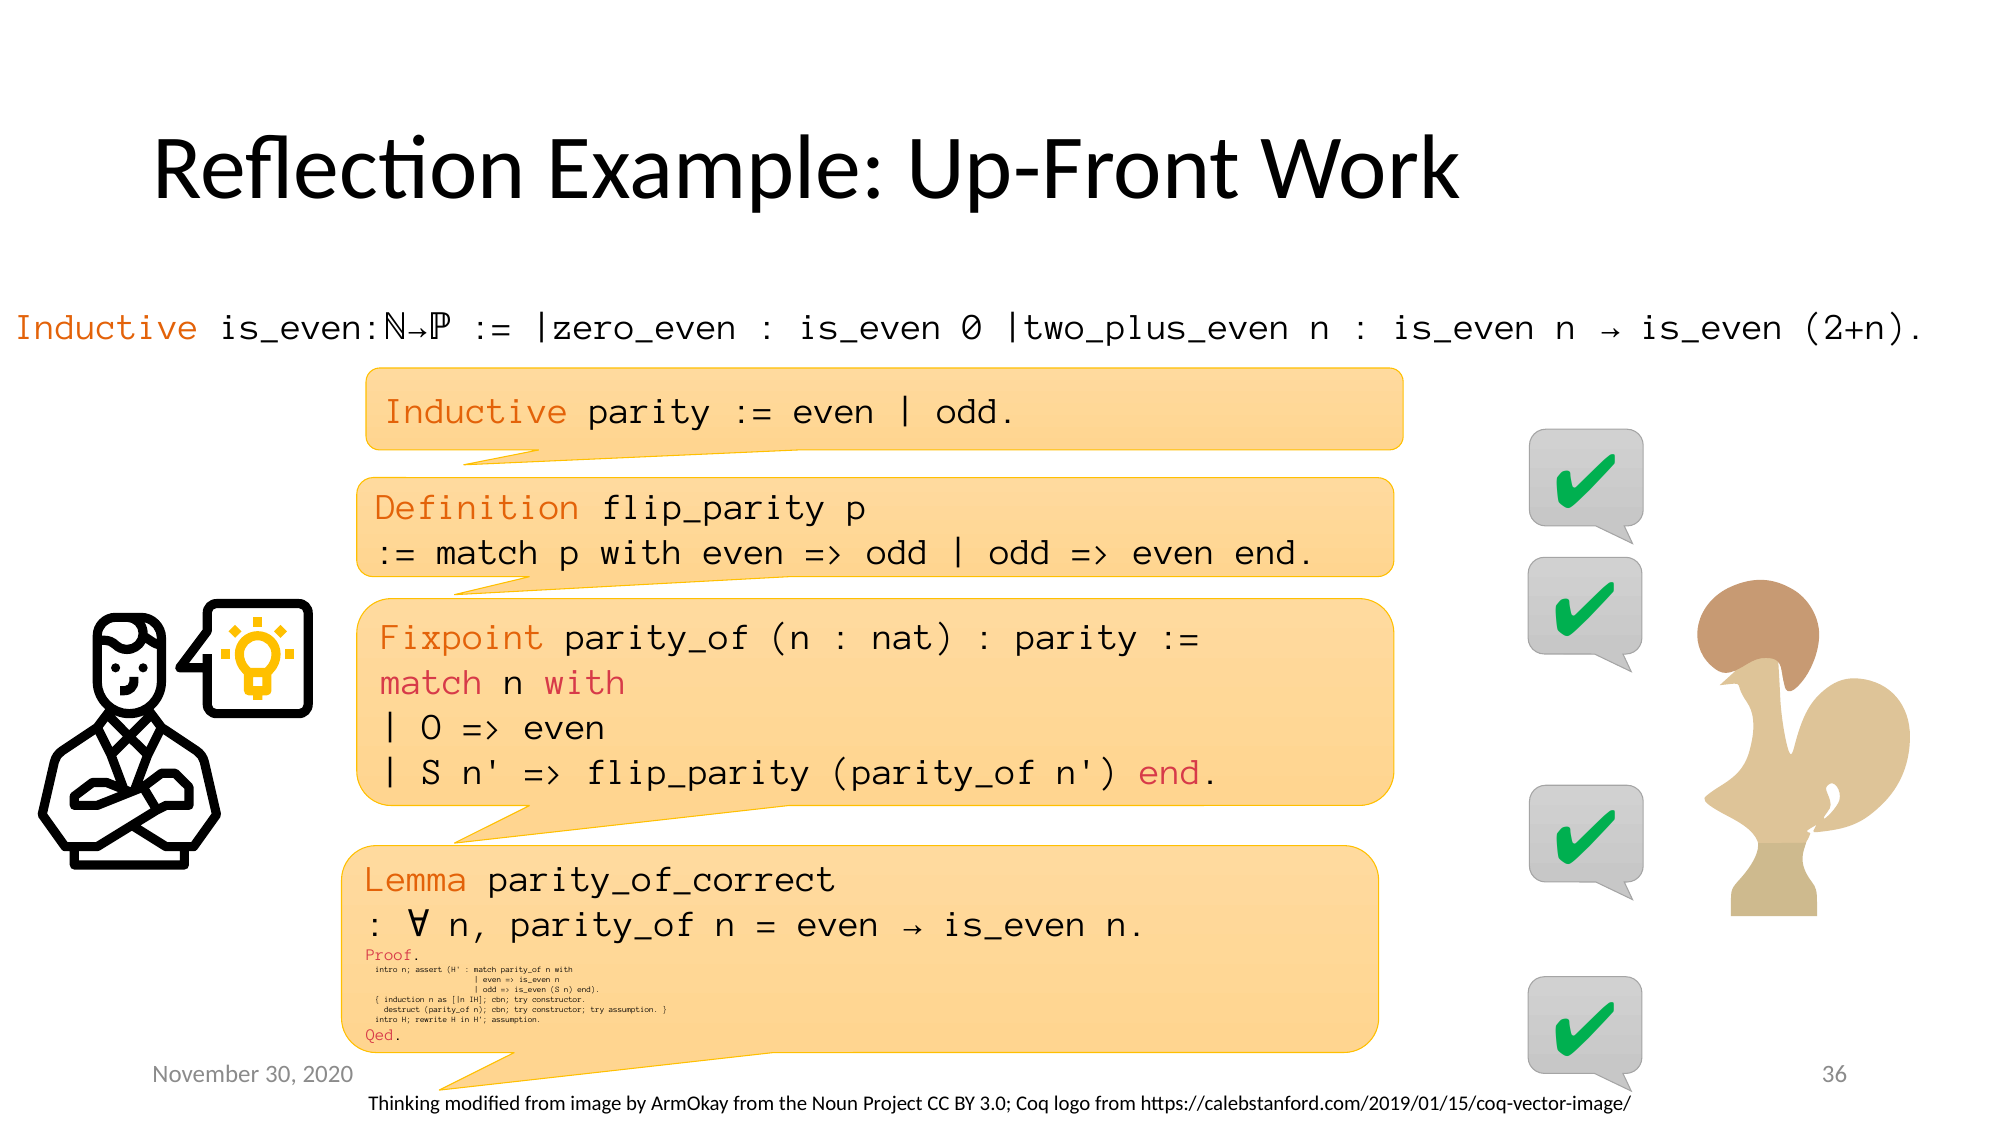

# Reflection Example: Up-Front Work
Inductive is_even:ℕ→ℙ := |zero_even : is_even 0 |two_plus_even n : is_even n → is_even (2+n).
Inductive parity := even | odd.
✔
Definition flip_parity p
:= match p with even => odd | odd => even end.
✔

Fixpoint parity_of (n : nat) : parity :=
match n with
| O => even
| S n' => flip_parity (parity_of n') end.
✔
Lemma parity_of_correct
: ∀ n, parity_of n = even → is_even n.
Proof.
  intro n; assert (H' : match parity_of n with
                        | even => is_even n
                        | odd => is_even (S n) end).
  { induction n as [|n IH]; cbn; try constructor.
    destruct (parity_of n); cbn; try constructor; try assumption. }
  intro H; rewrite H in H'; assumption.
Qed.
✔
November 30, 2020
36
Thinking modified from image by ArmOkay from the Noun Project CC BY 3.0; Coq logo from https://calebstanford.com/2019/01/15/coq-vector-image/